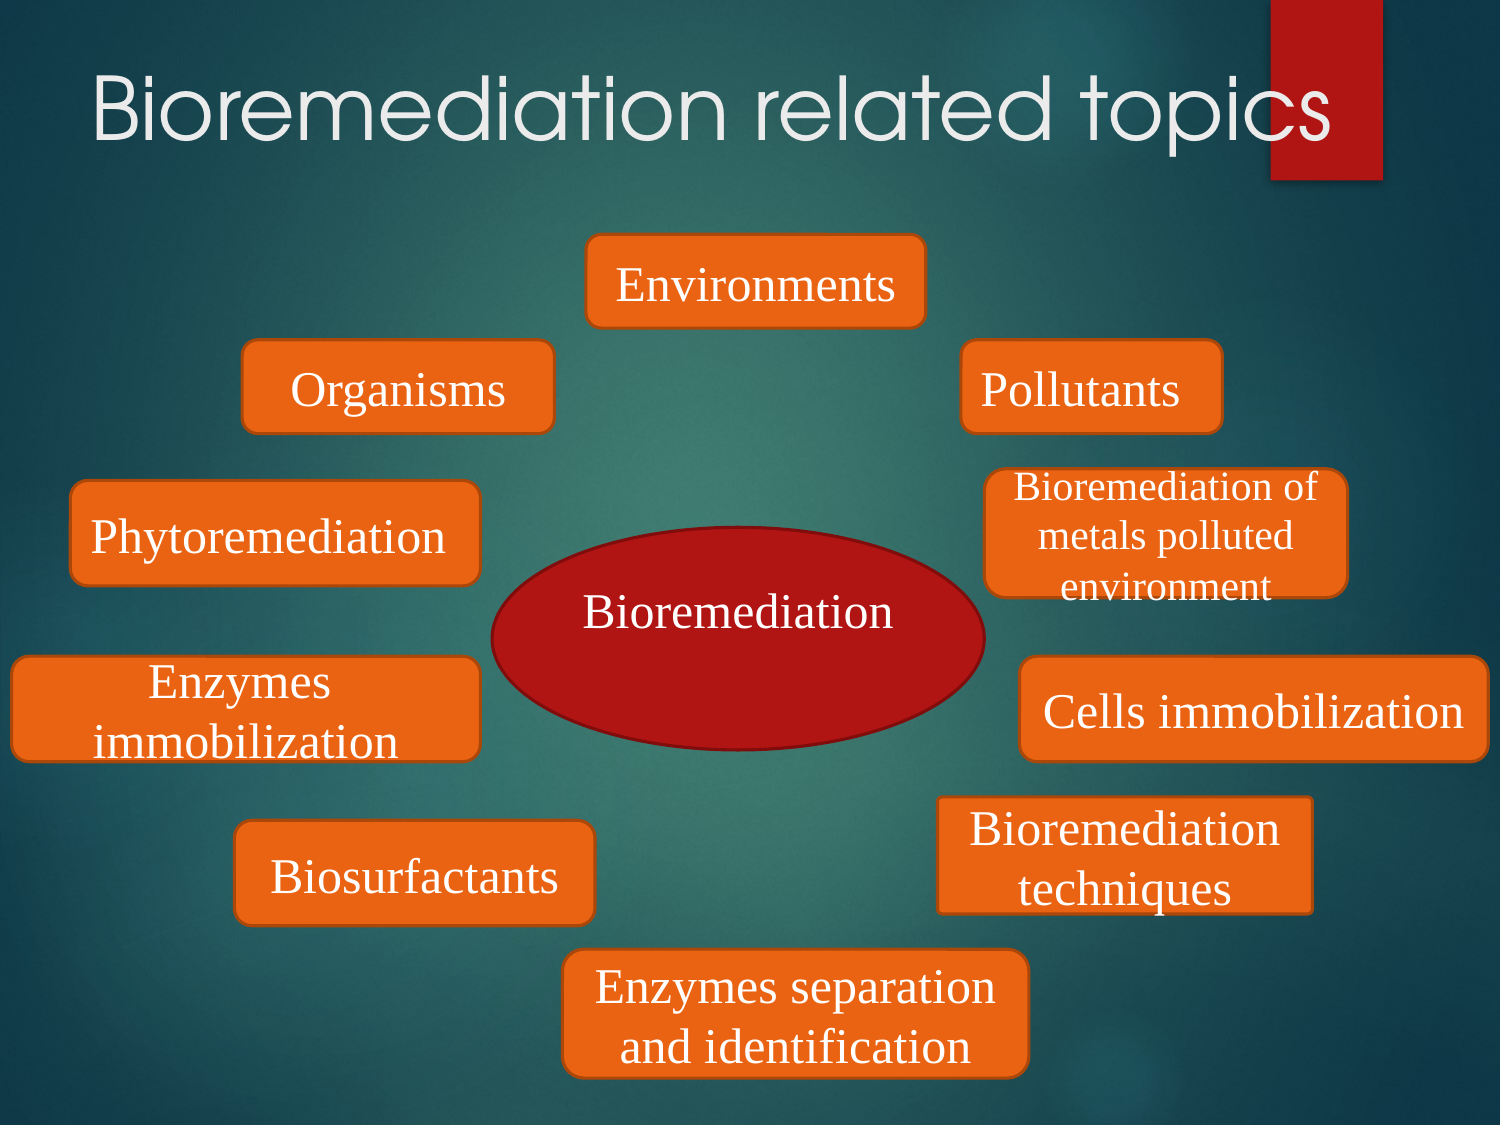

# Bioremediation related topics
Environments
Organisms
Pollutants
Bioremediation of metals polluted environment
Phytoremediation
Bioremediation

Enzymes  immobilization
Cells immobilization
Bioremediation techniques
Biosurfactants
Enzymes separation and identification